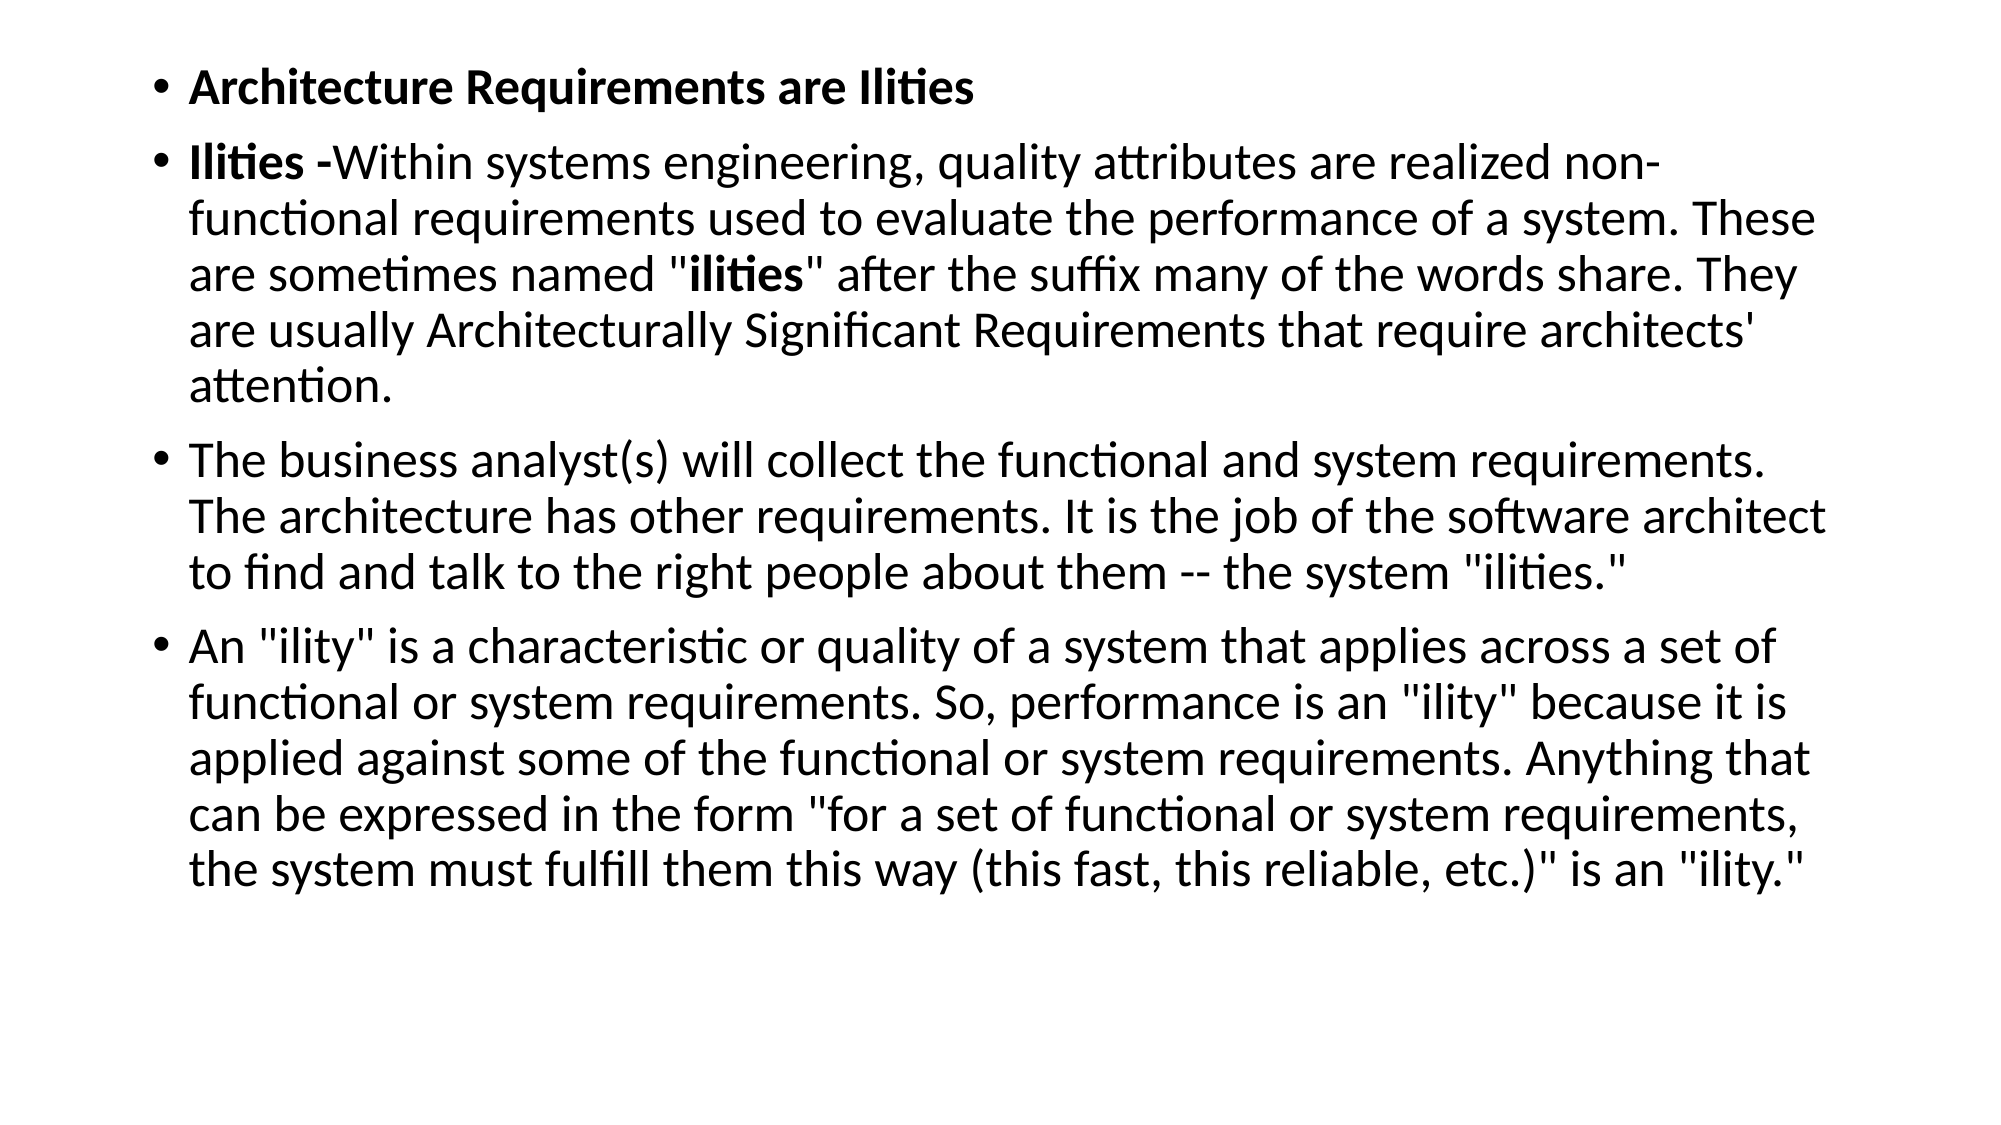

Architecture Requirements are Ilities
Ilities -Within systems engineering, quality attributes are realized non-functional requirements used to evaluate the performance of a system. These are sometimes named "ilities" after the suffix many of the words share. They are usually Architecturally Significant Requirements that require architects' attention.
The business analyst(s) will collect the functional and system requirements. The architecture has other requirements. It is the job of the software architect to find and talk to the right people about them -- the system "ilities."
An "ility" is a characteristic or quality of a system that applies across a set of functional or system requirements. So, performance is an "ility" because it is applied against some of the functional or system requirements. Anything that can be expressed in the form "for a set of functional or system requirements, the system must fulfill them this way (this fast, this reliable, etc.)" is an "ility."